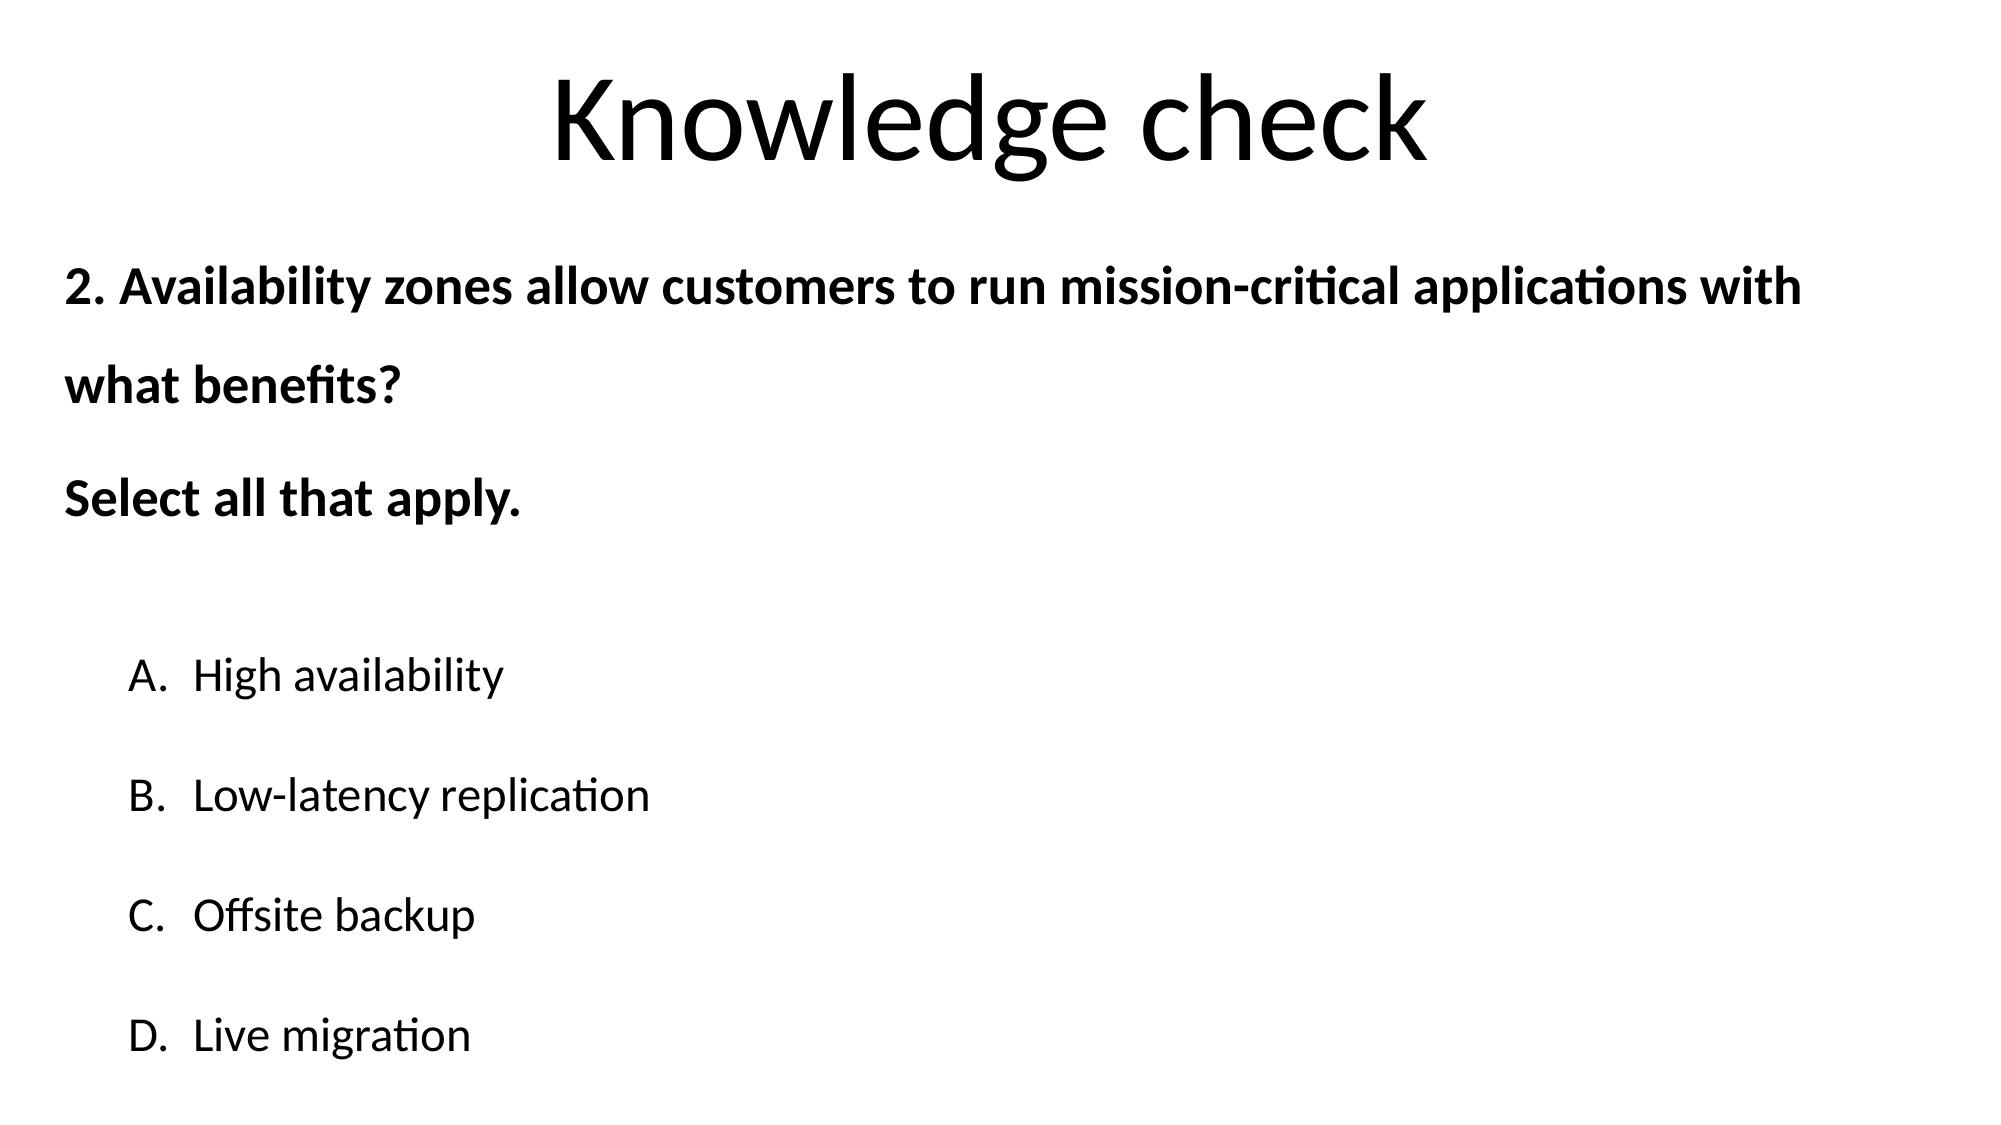

# Knowledge check
2. Availability zones allow customers to run mission-critical applications with what benefits?
Select all that apply.

High availability

Low-latency replication

Offsite backup

Live migration